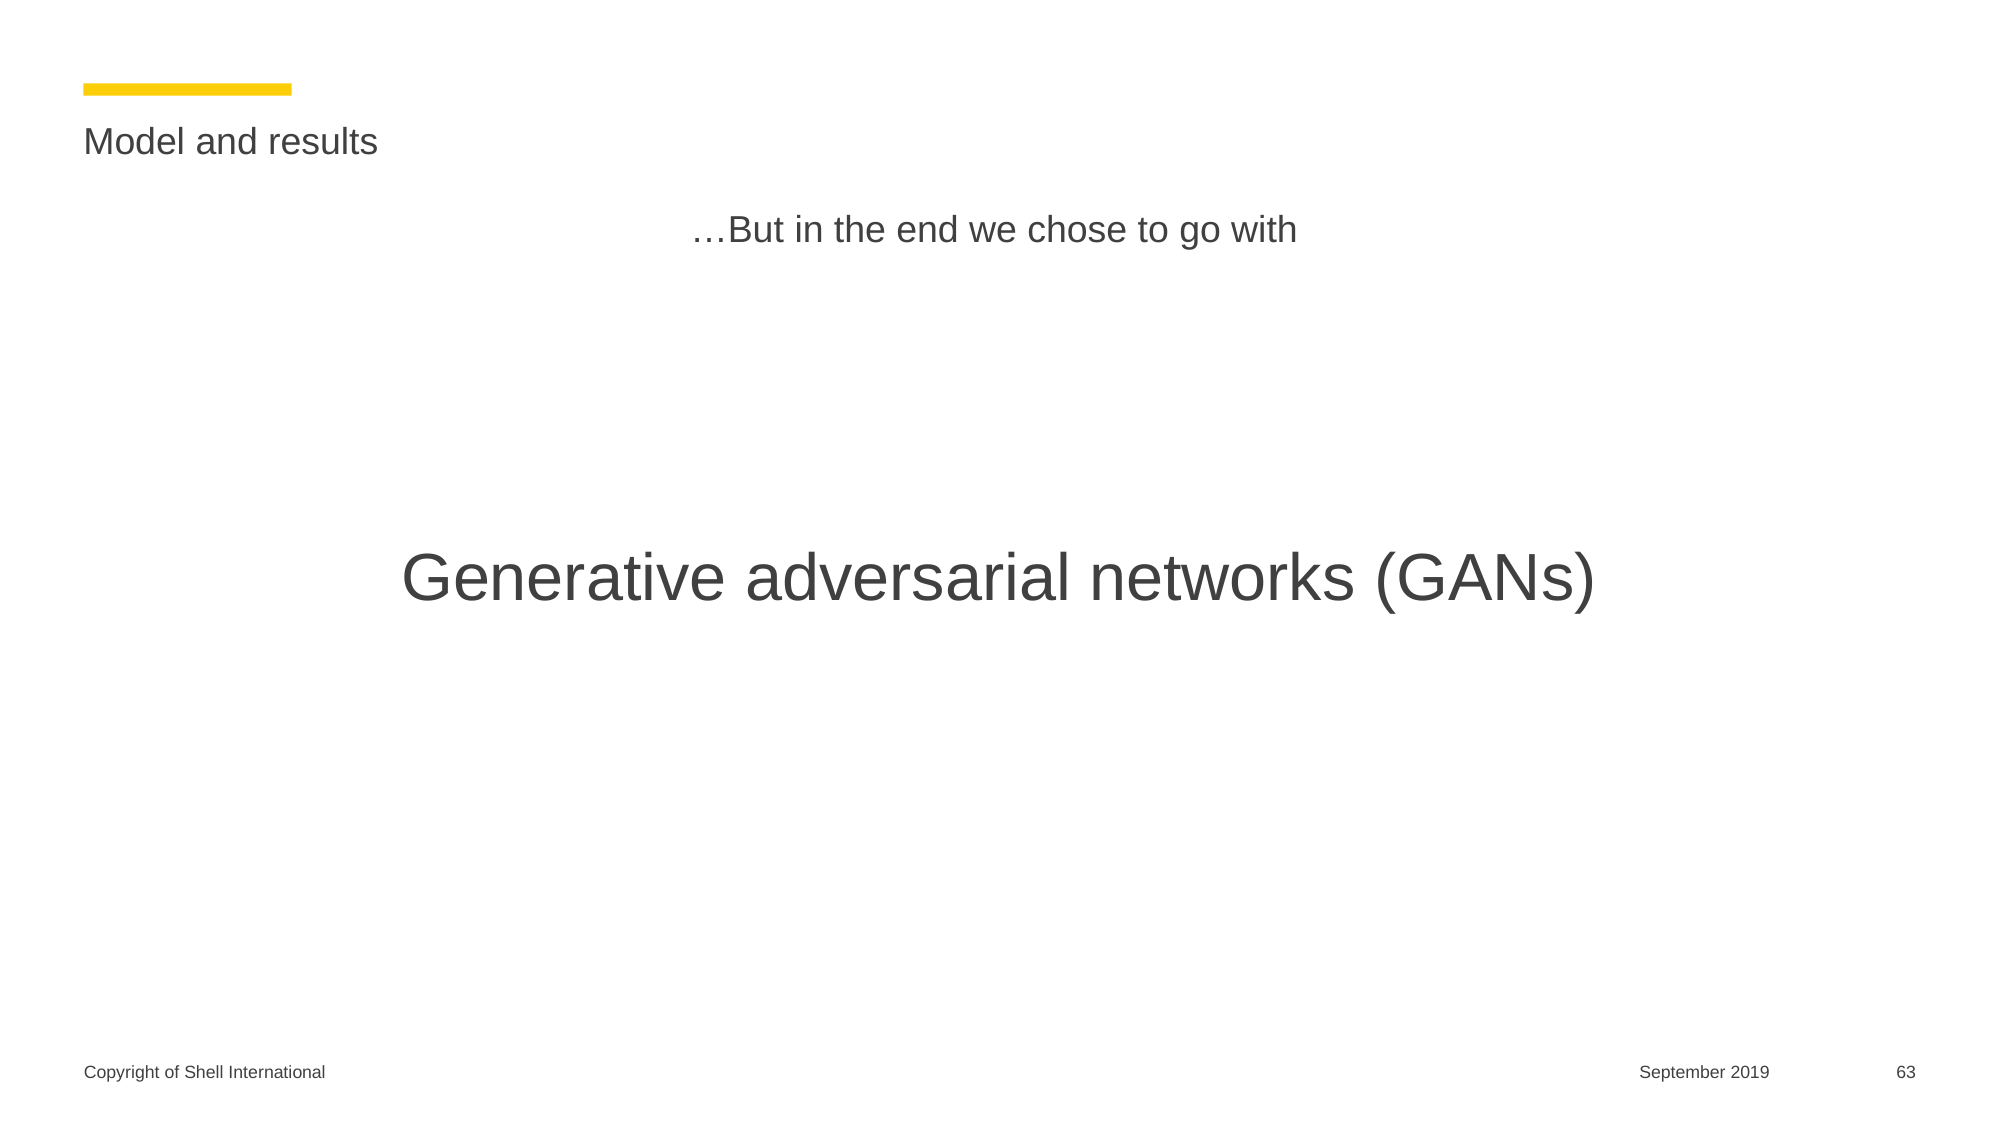

# Model and results
…But in the end we chose to go with

Generative adversarial networks (GANs)

63
September 2019